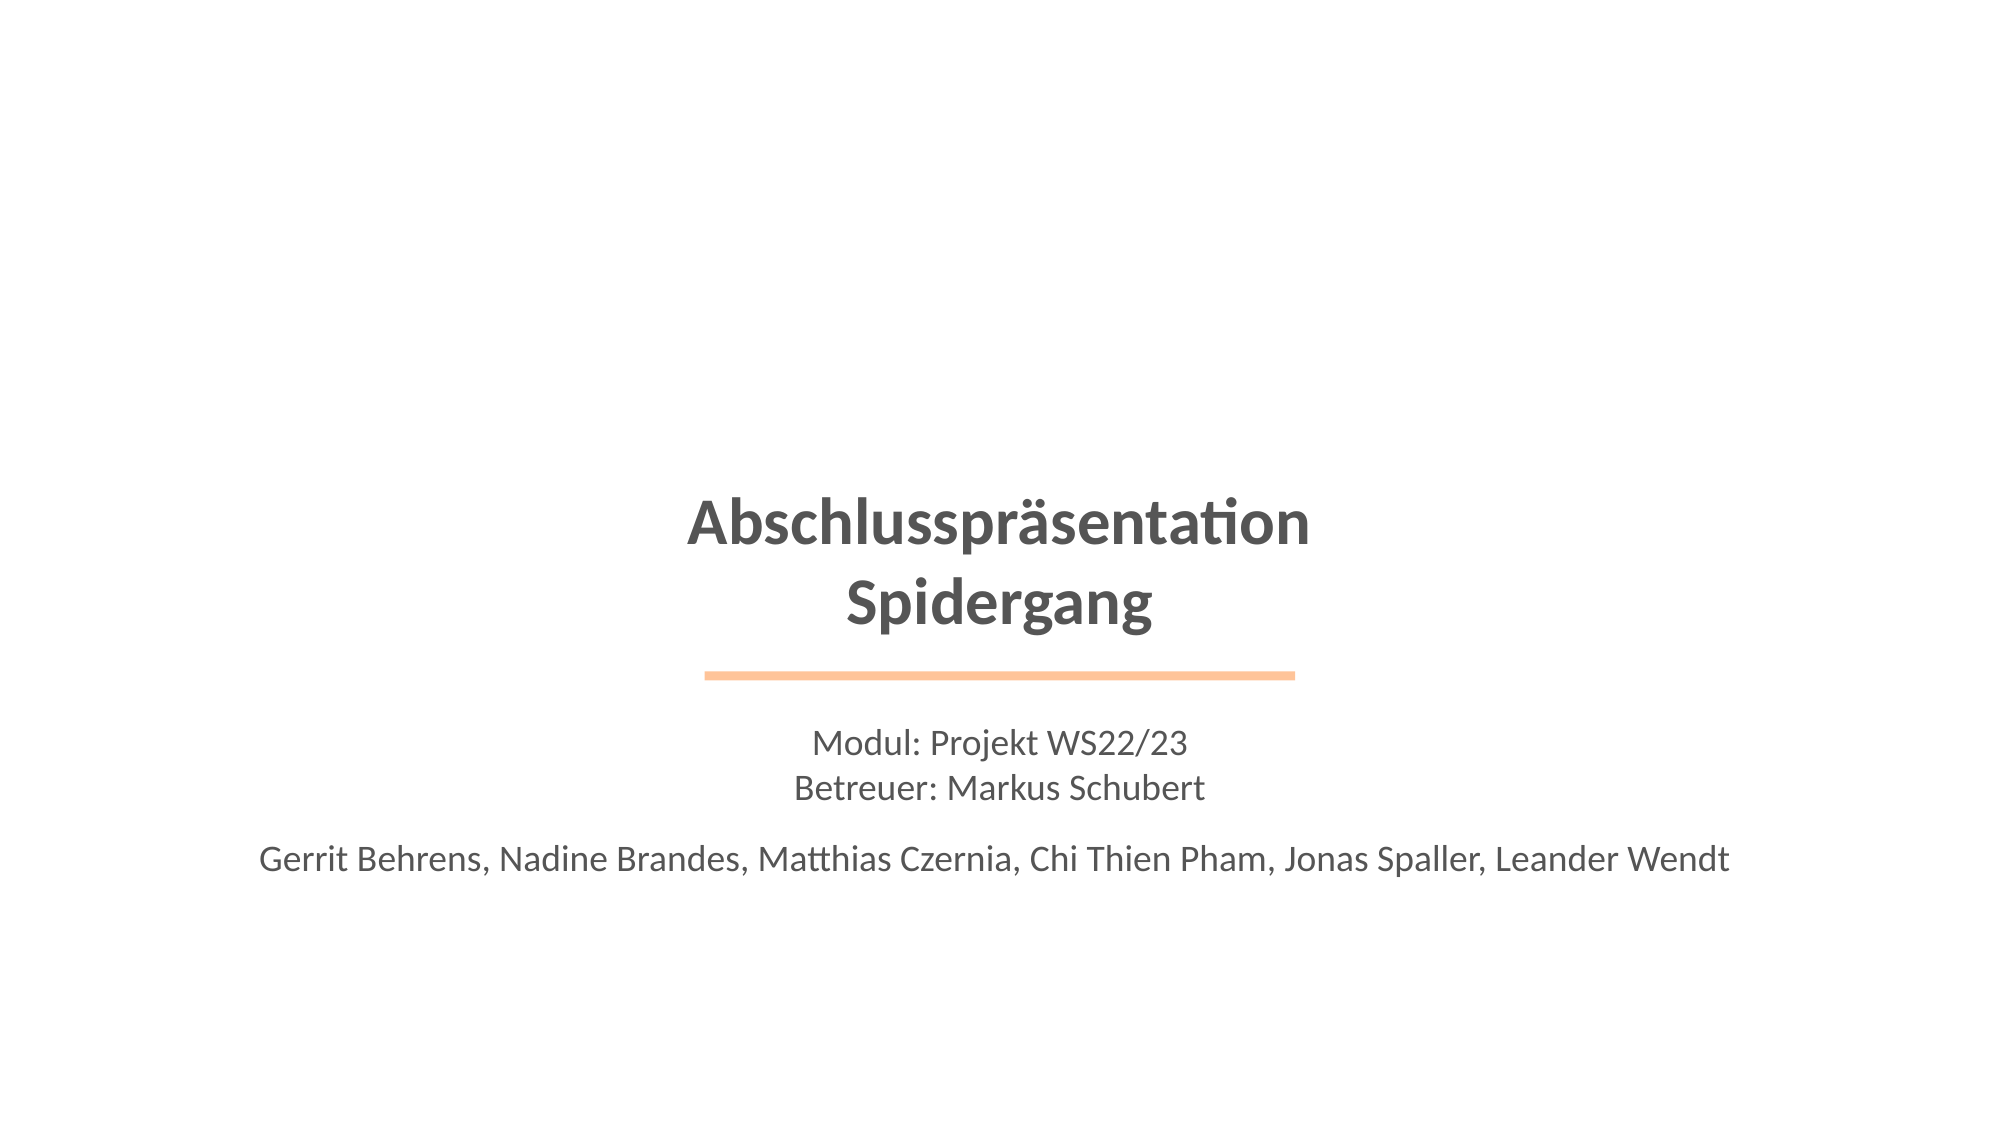

Abschlusspräsentation
Spidergang

Modul: Projekt WS22/23
Betreuer: Markus Schubert

Gerrit Behrens, Nadine Brandes, Matthias Czernia, Chi Thien Pham, Jonas Spaller, Leander Wendt